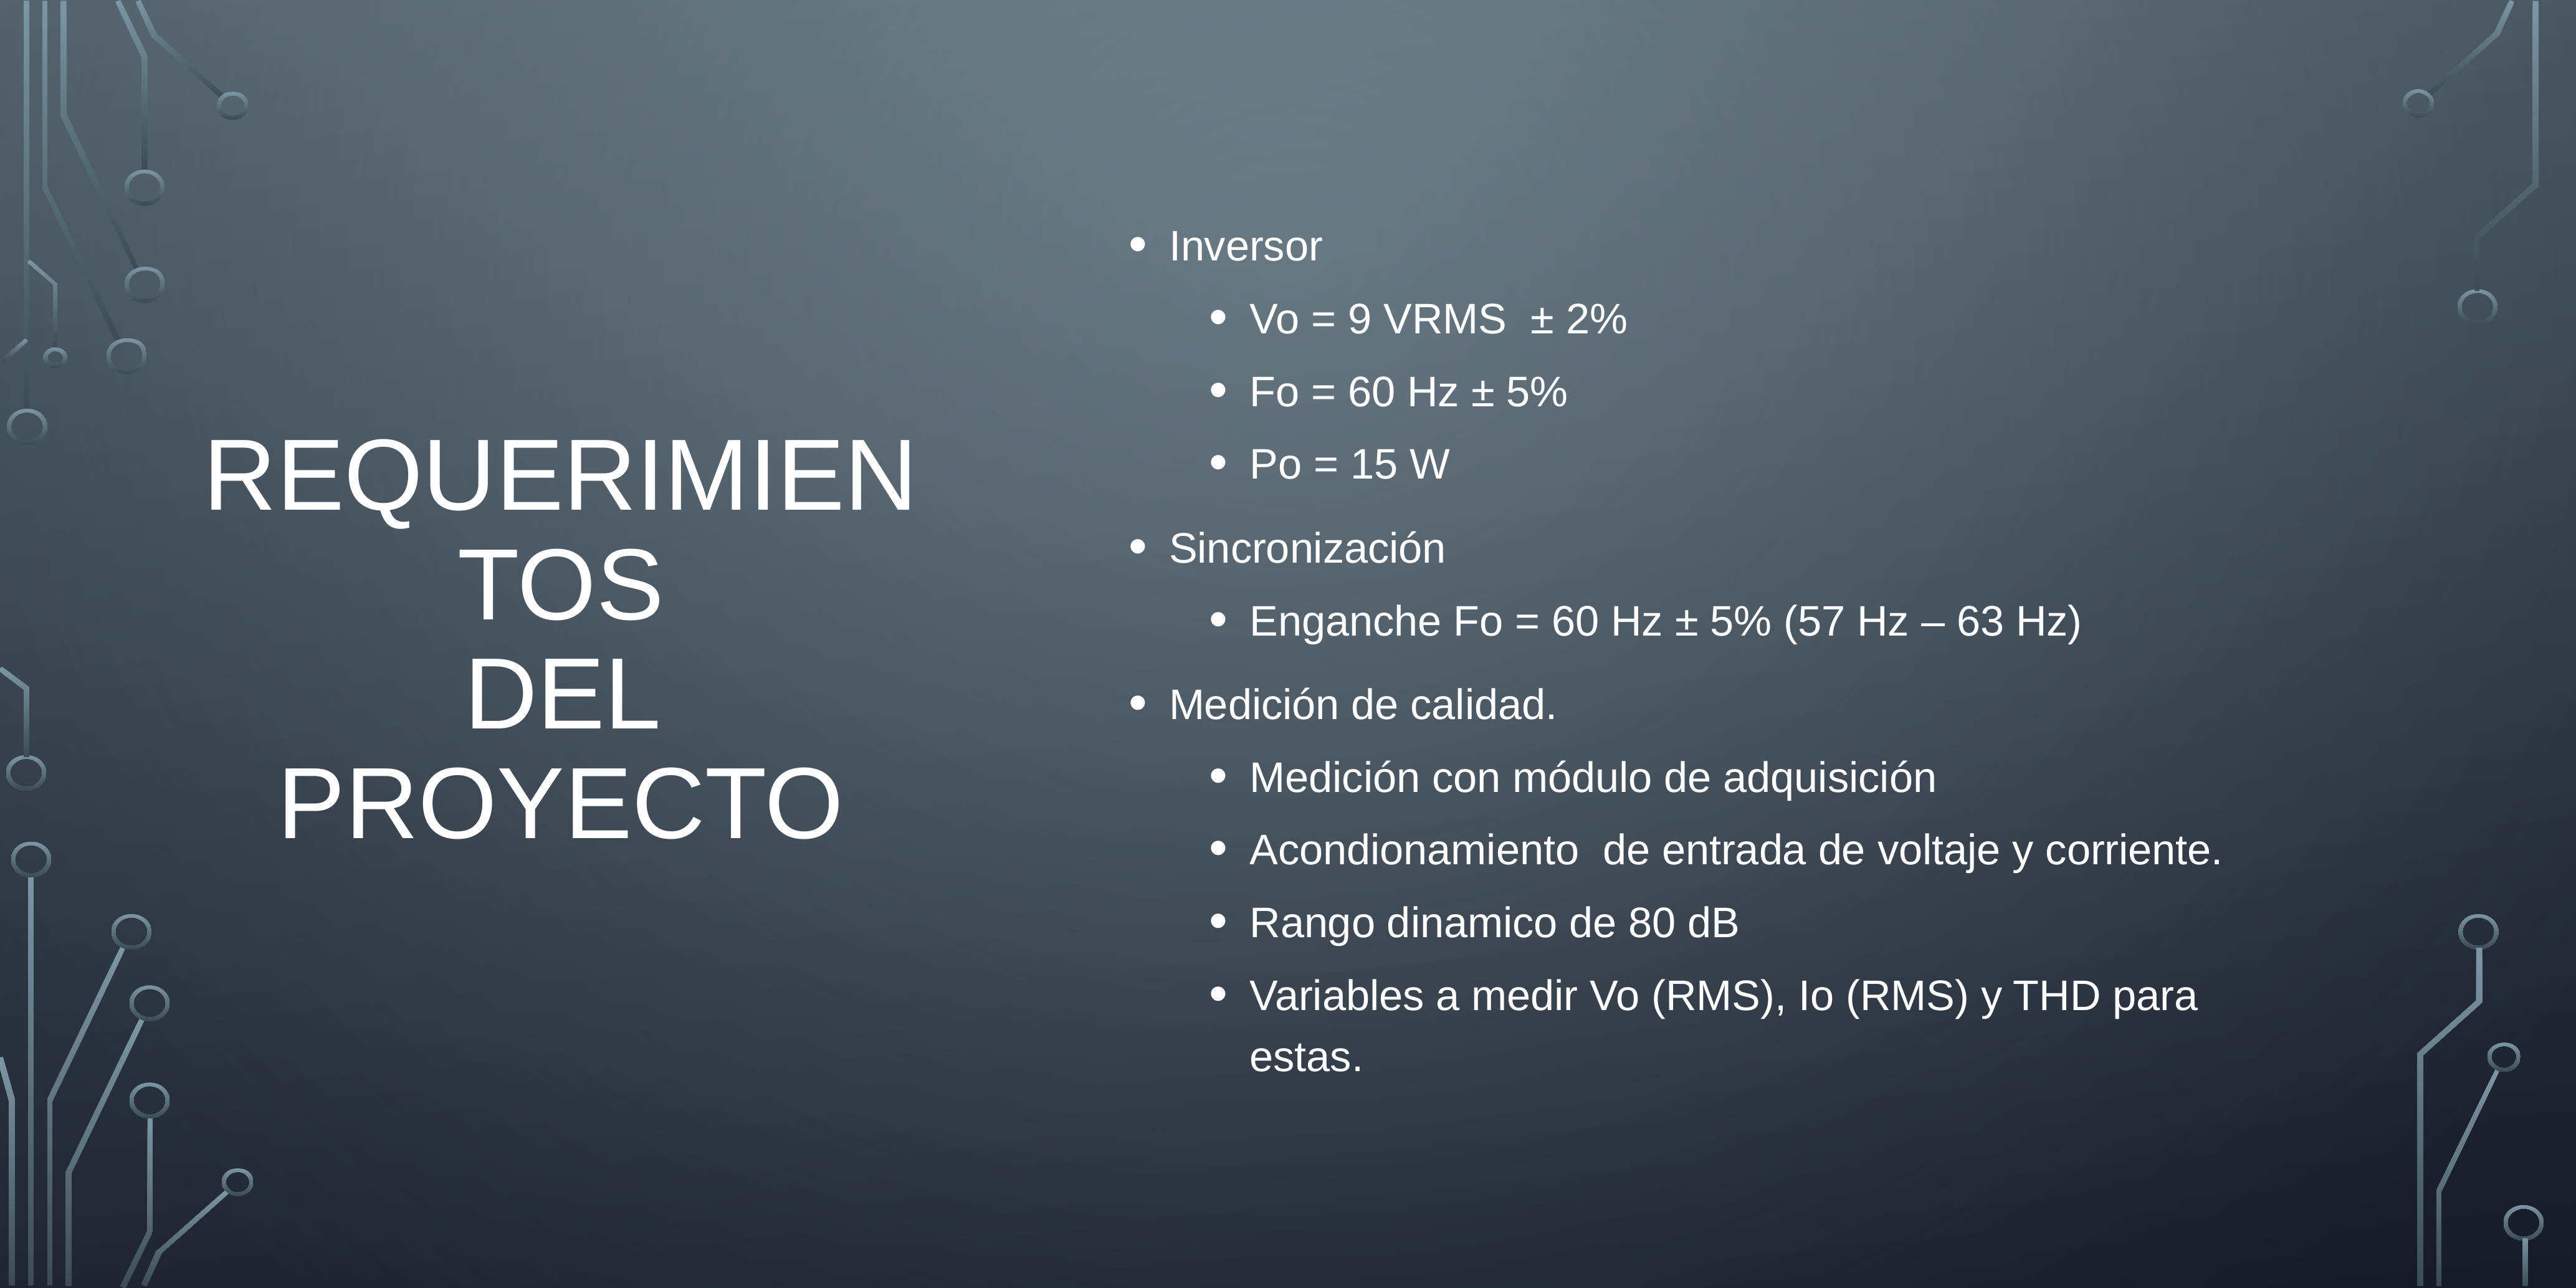

# Requerimientos del proyecto
Inversor
Vo = 9 VRMS  ± 2%
Fo = 60 Hz ± 5%
Po = 15 W
Sincronización
Enganche Fo = 60 Hz ± 5% (57 Hz – 63 Hz)
Medición de calidad.
Medición con módulo de adquisición
Acondionamiento  de entrada de voltaje y corriente.
Rango dinamico de 80 dB
Variables a medir Vo (RMS), Io (RMS) y THD para estas.